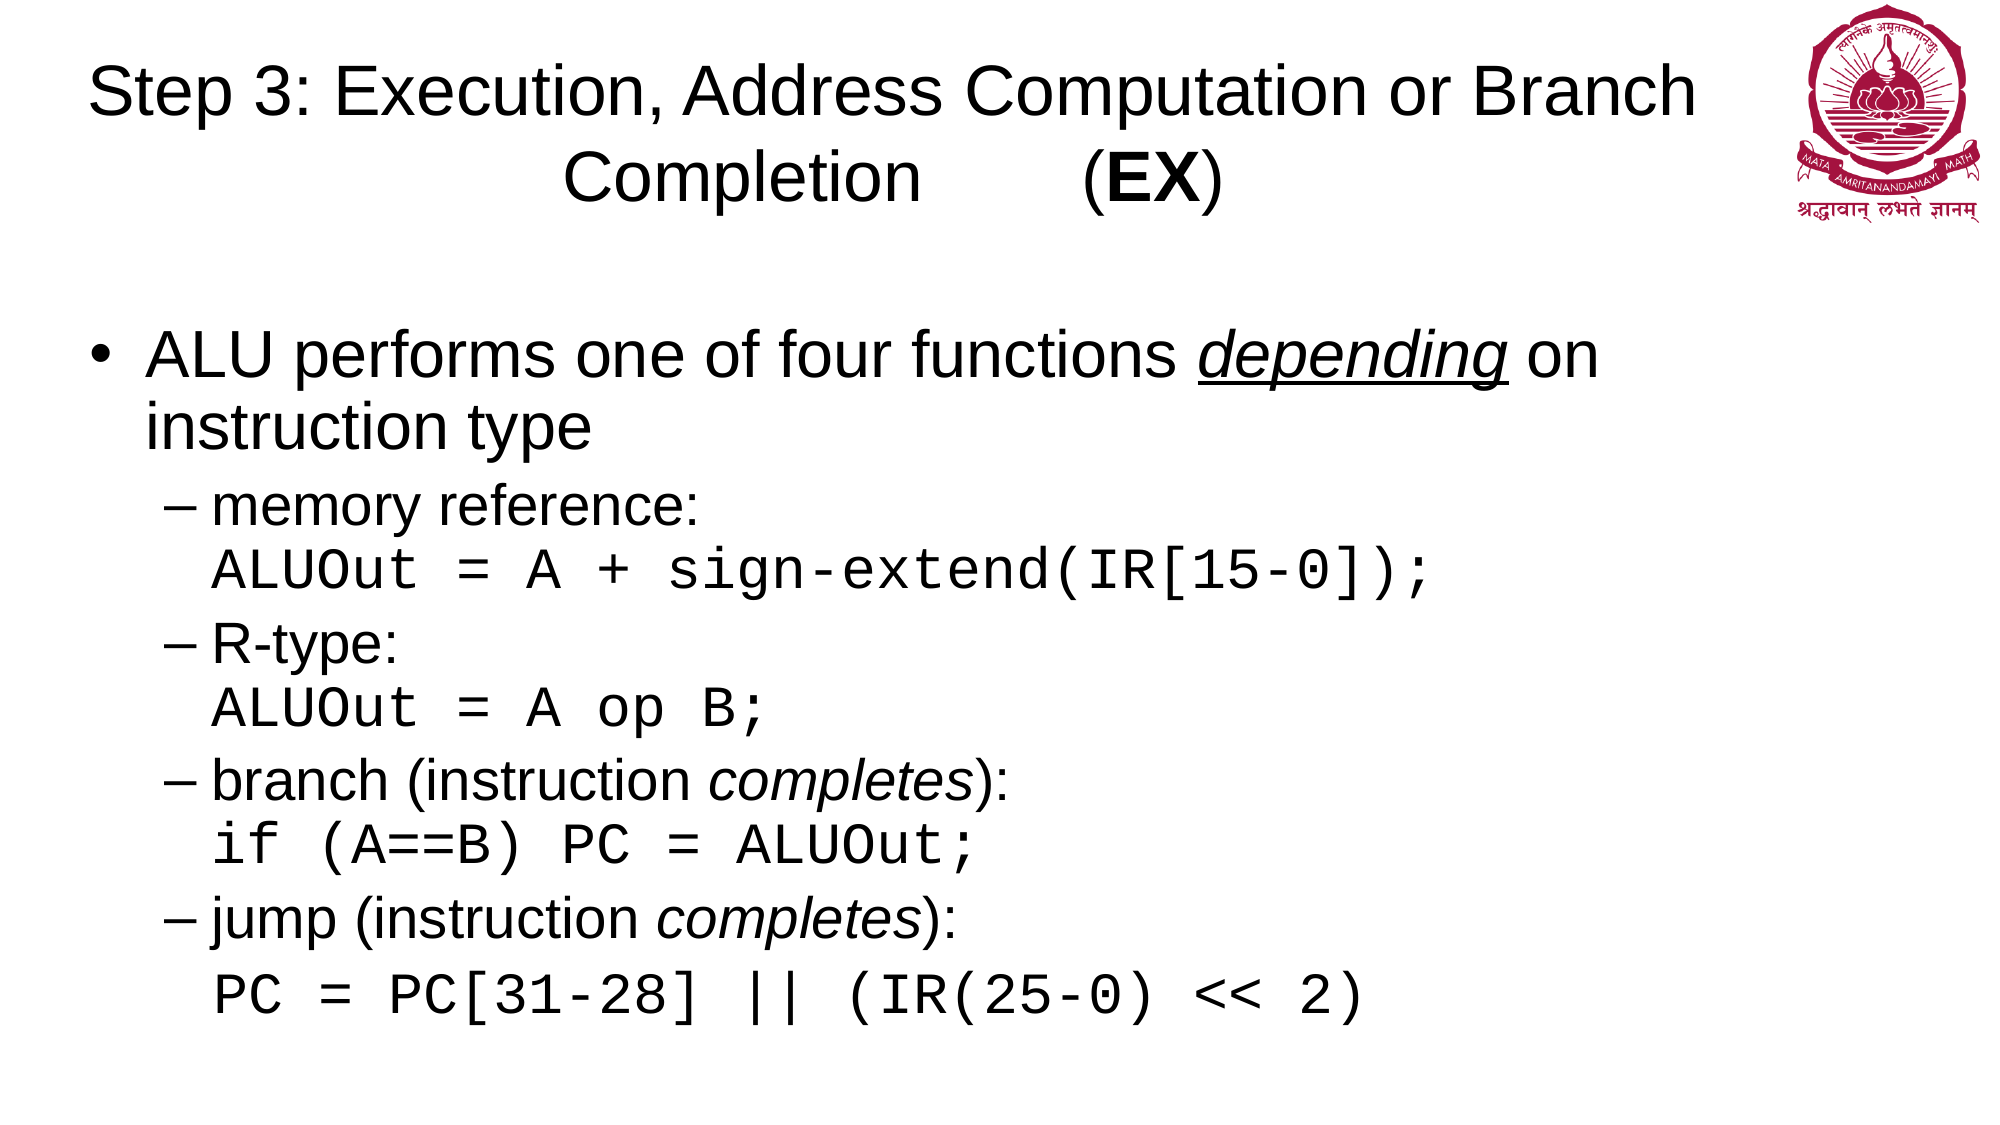

# Step 3: Execution, Address Computation or Branch Completion        (EX)

ALU performs one of four functions depending on instruction type
memory reference:
ALUOut = A + sign-extend(IR[15-0]);
R-type:
ALUOut = A op B;
branch (instruction completes):
if (A==B) PC = ALUOut;
jump (instruction completes):
   PC = PC[31-28] || (IR(25-0) << 2)